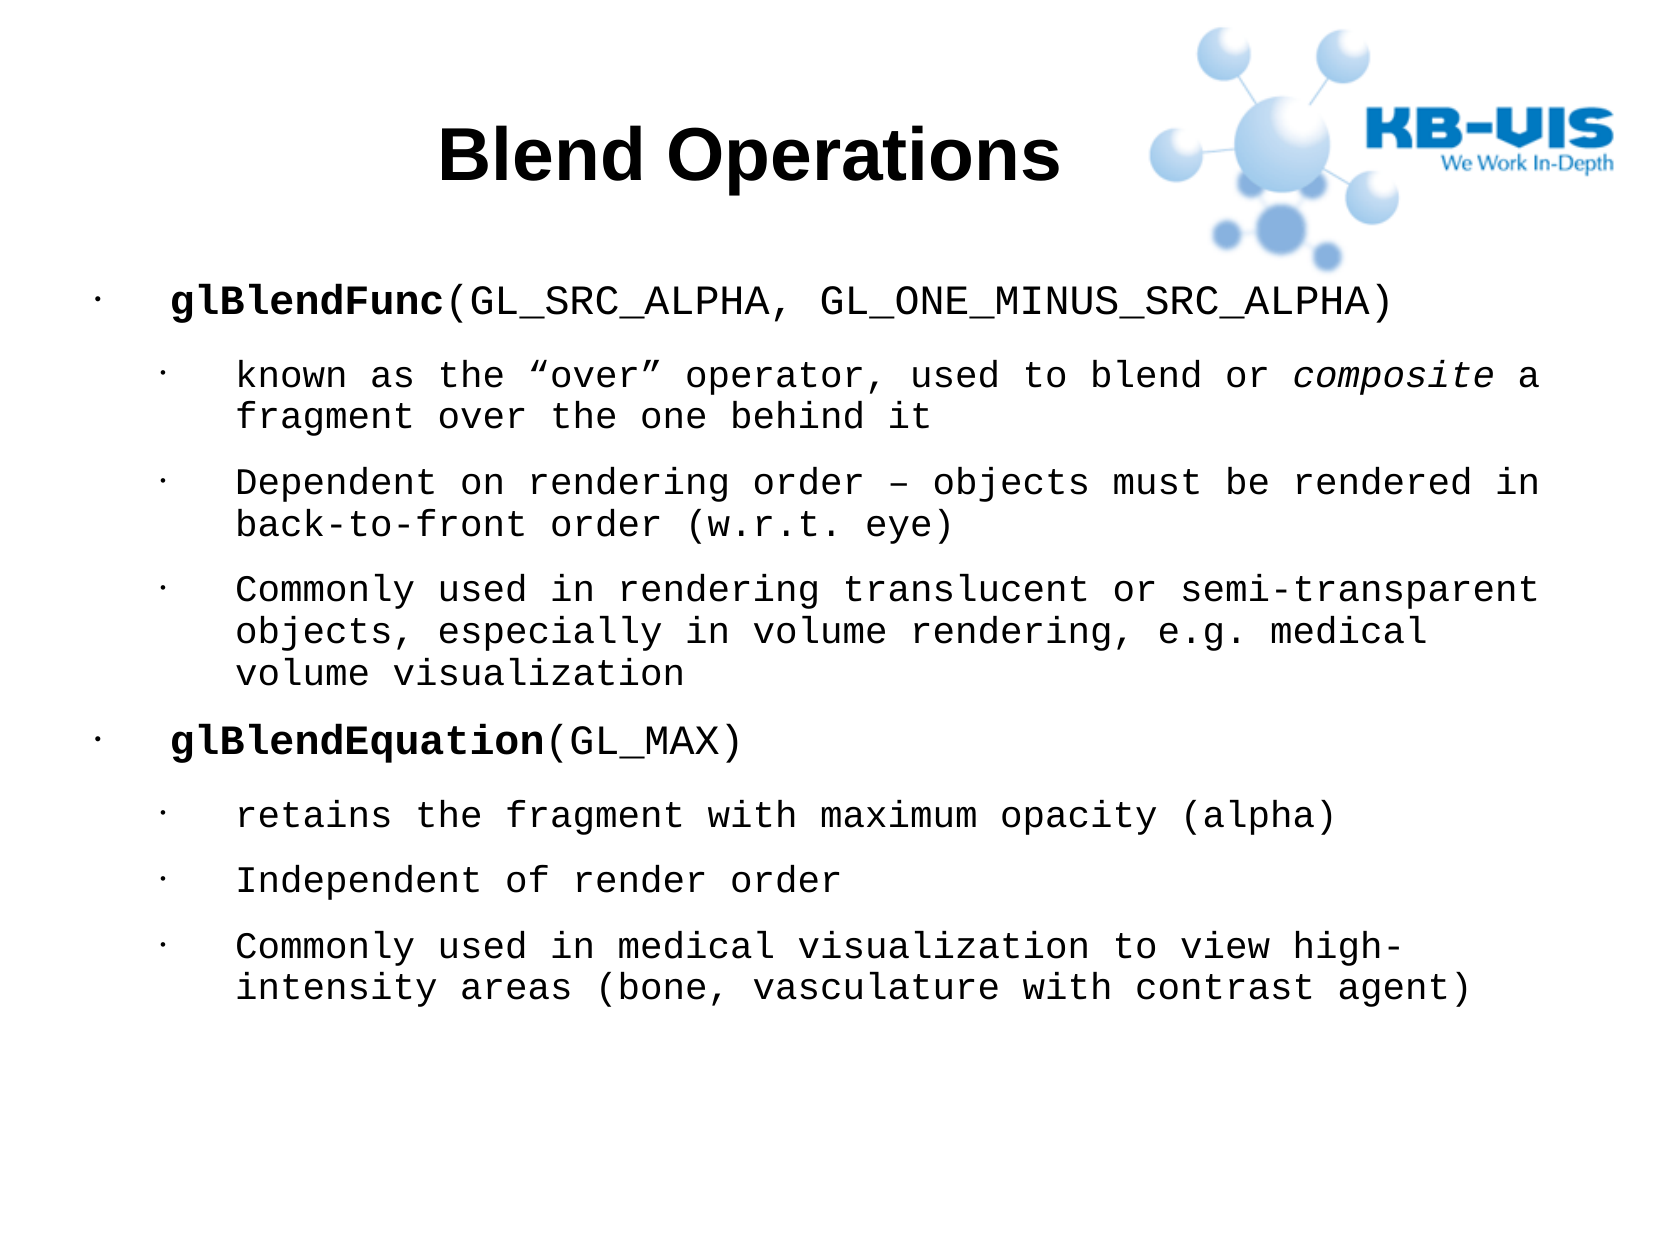

# Blend Operations
glBlendFunc(GL_SRC_ALPHA, GL_ONE_MINUS_SRC_ALPHA)
known as the “over” operator, used to blend or composite a fragment over the one behind it
Dependent on rendering order – objects must be rendered in back-to-front order (w.r.t. eye)
Commonly used in rendering translucent or semi-transparent objects, especially in volume rendering, e.g. medical volume visualization
glBlendEquation(GL_MAX)
retains the fragment with maximum opacity (alpha)
Independent of render order
Commonly used in medical visualization to view high-intensity areas (bone, vasculature with contrast agent)